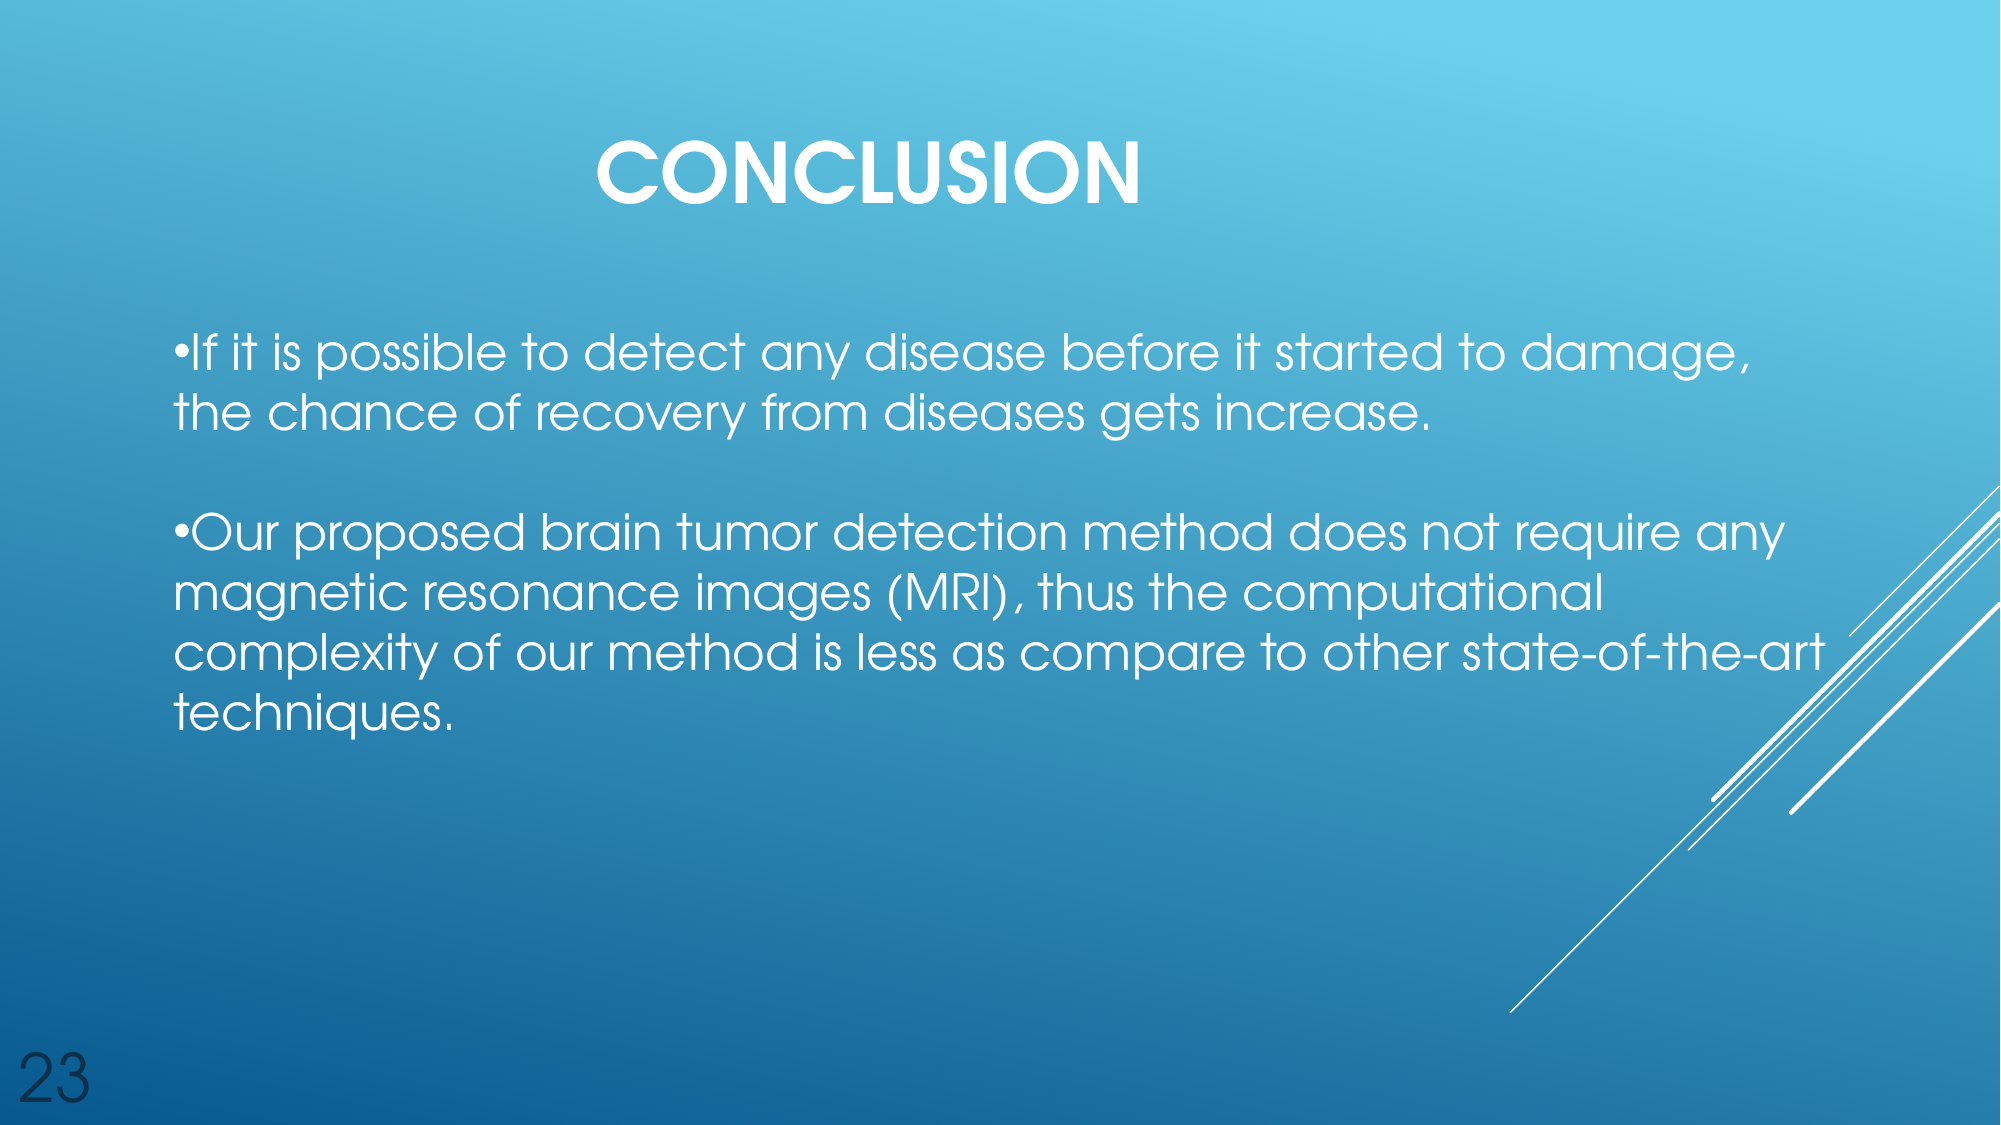

# Conclusion
If it is possible to detect any disease before it started to damage, the chance of recovery from diseases gets increase.

Our proposed brain tumor detection method does not require any magnetic resonance images (MRI), thus the computational complexity of our method is less as compare to other state-of-the-art techniques.

23